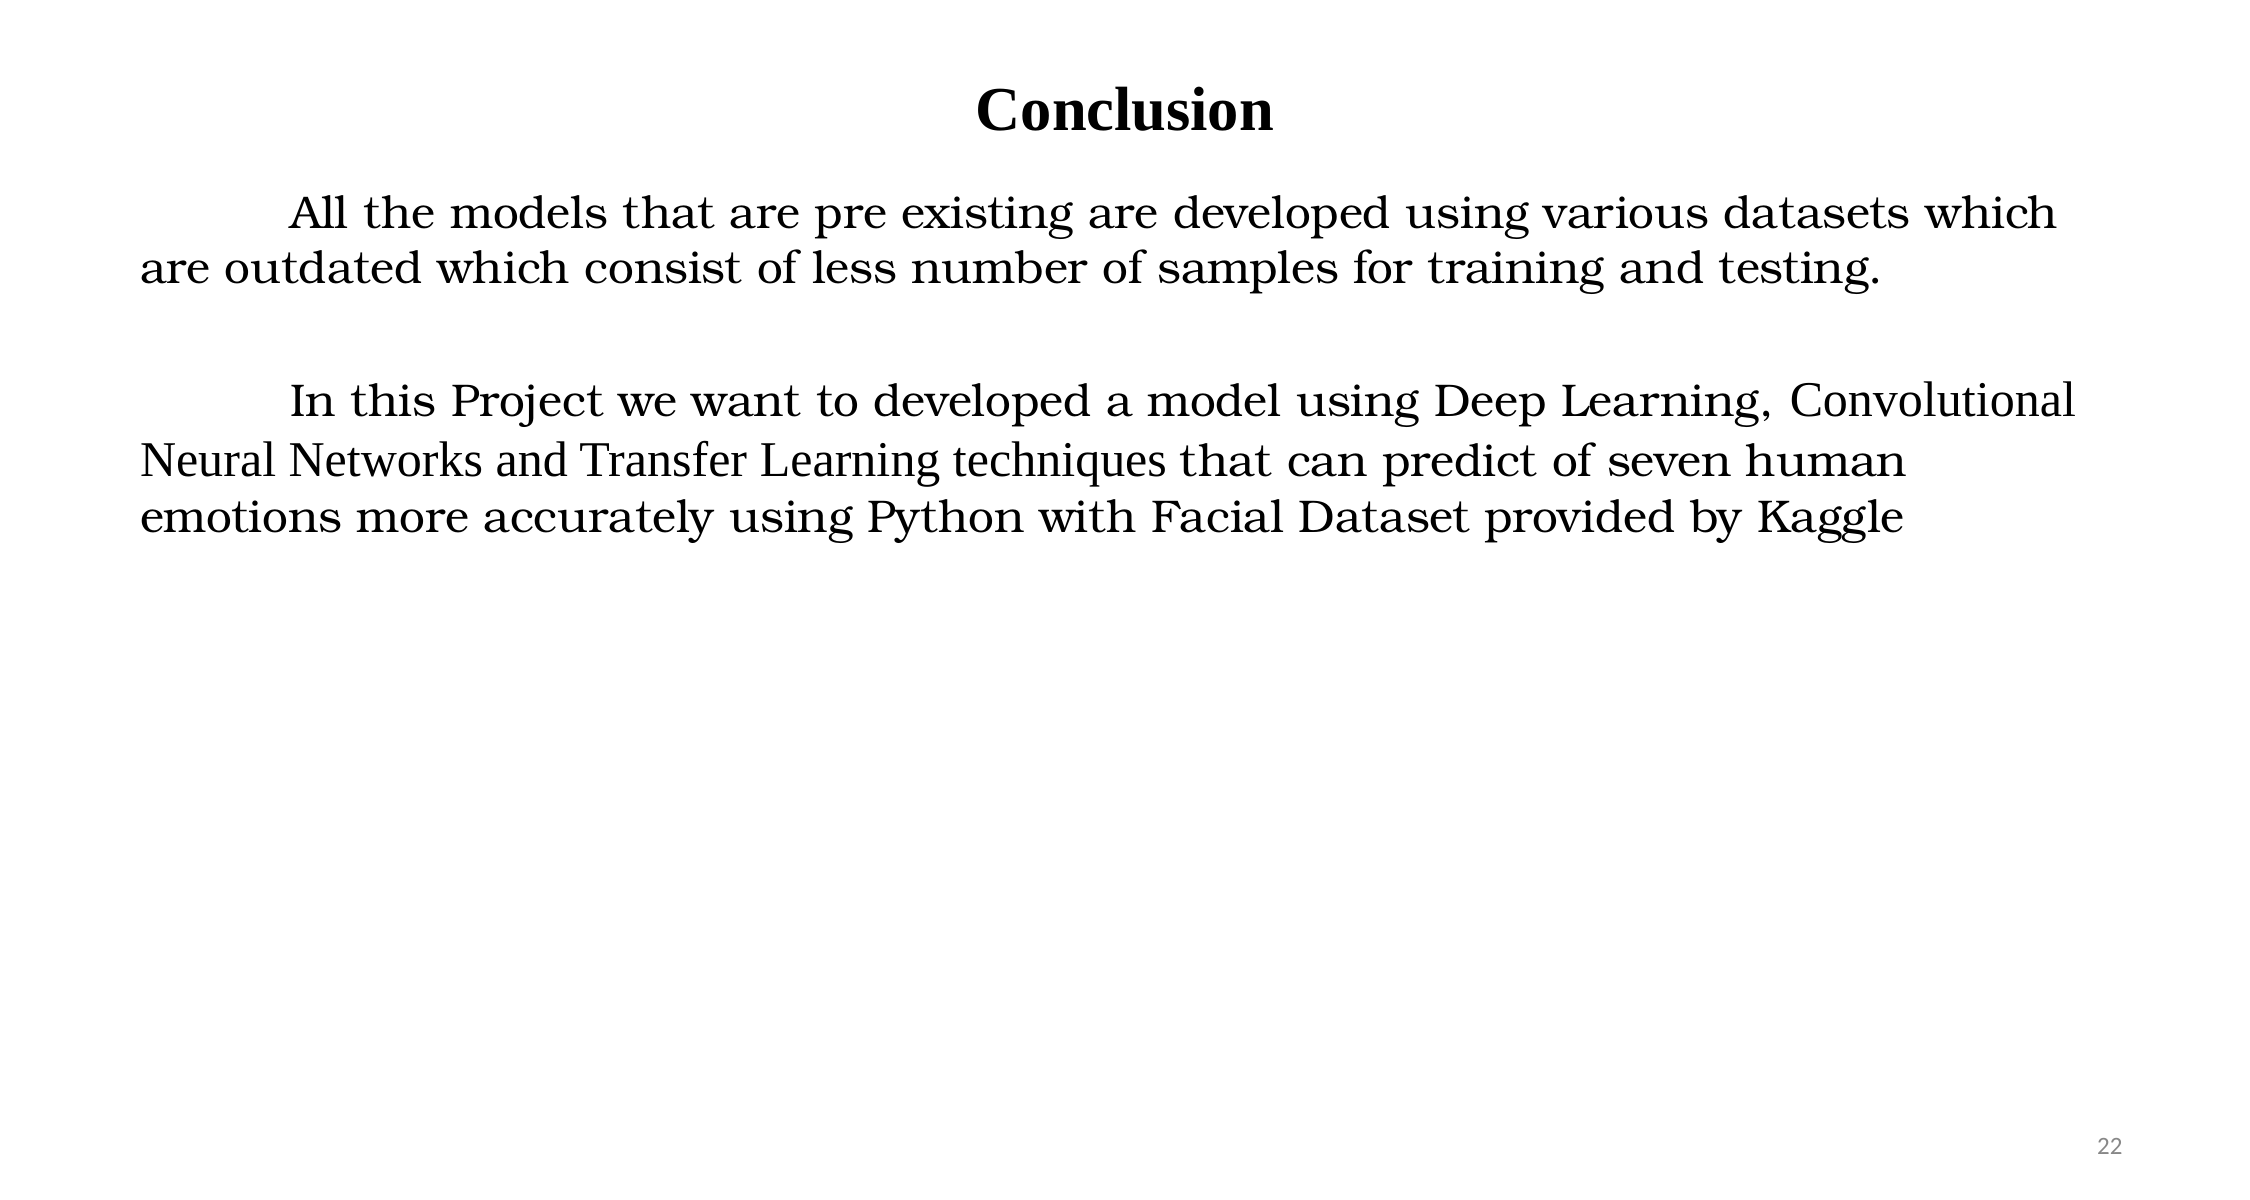

# Conclusion
	All the models that are pre existing are developed using various datasets which are outdated which consist of less number of samples for training and testing.

	In this Project we want to developed a model using Deep Learning, Convolutional Neural Networks and Transfer Learning techniques that can predict of seven human emotions more accurately using Python with Facial Dataset provided by Kaggle

22